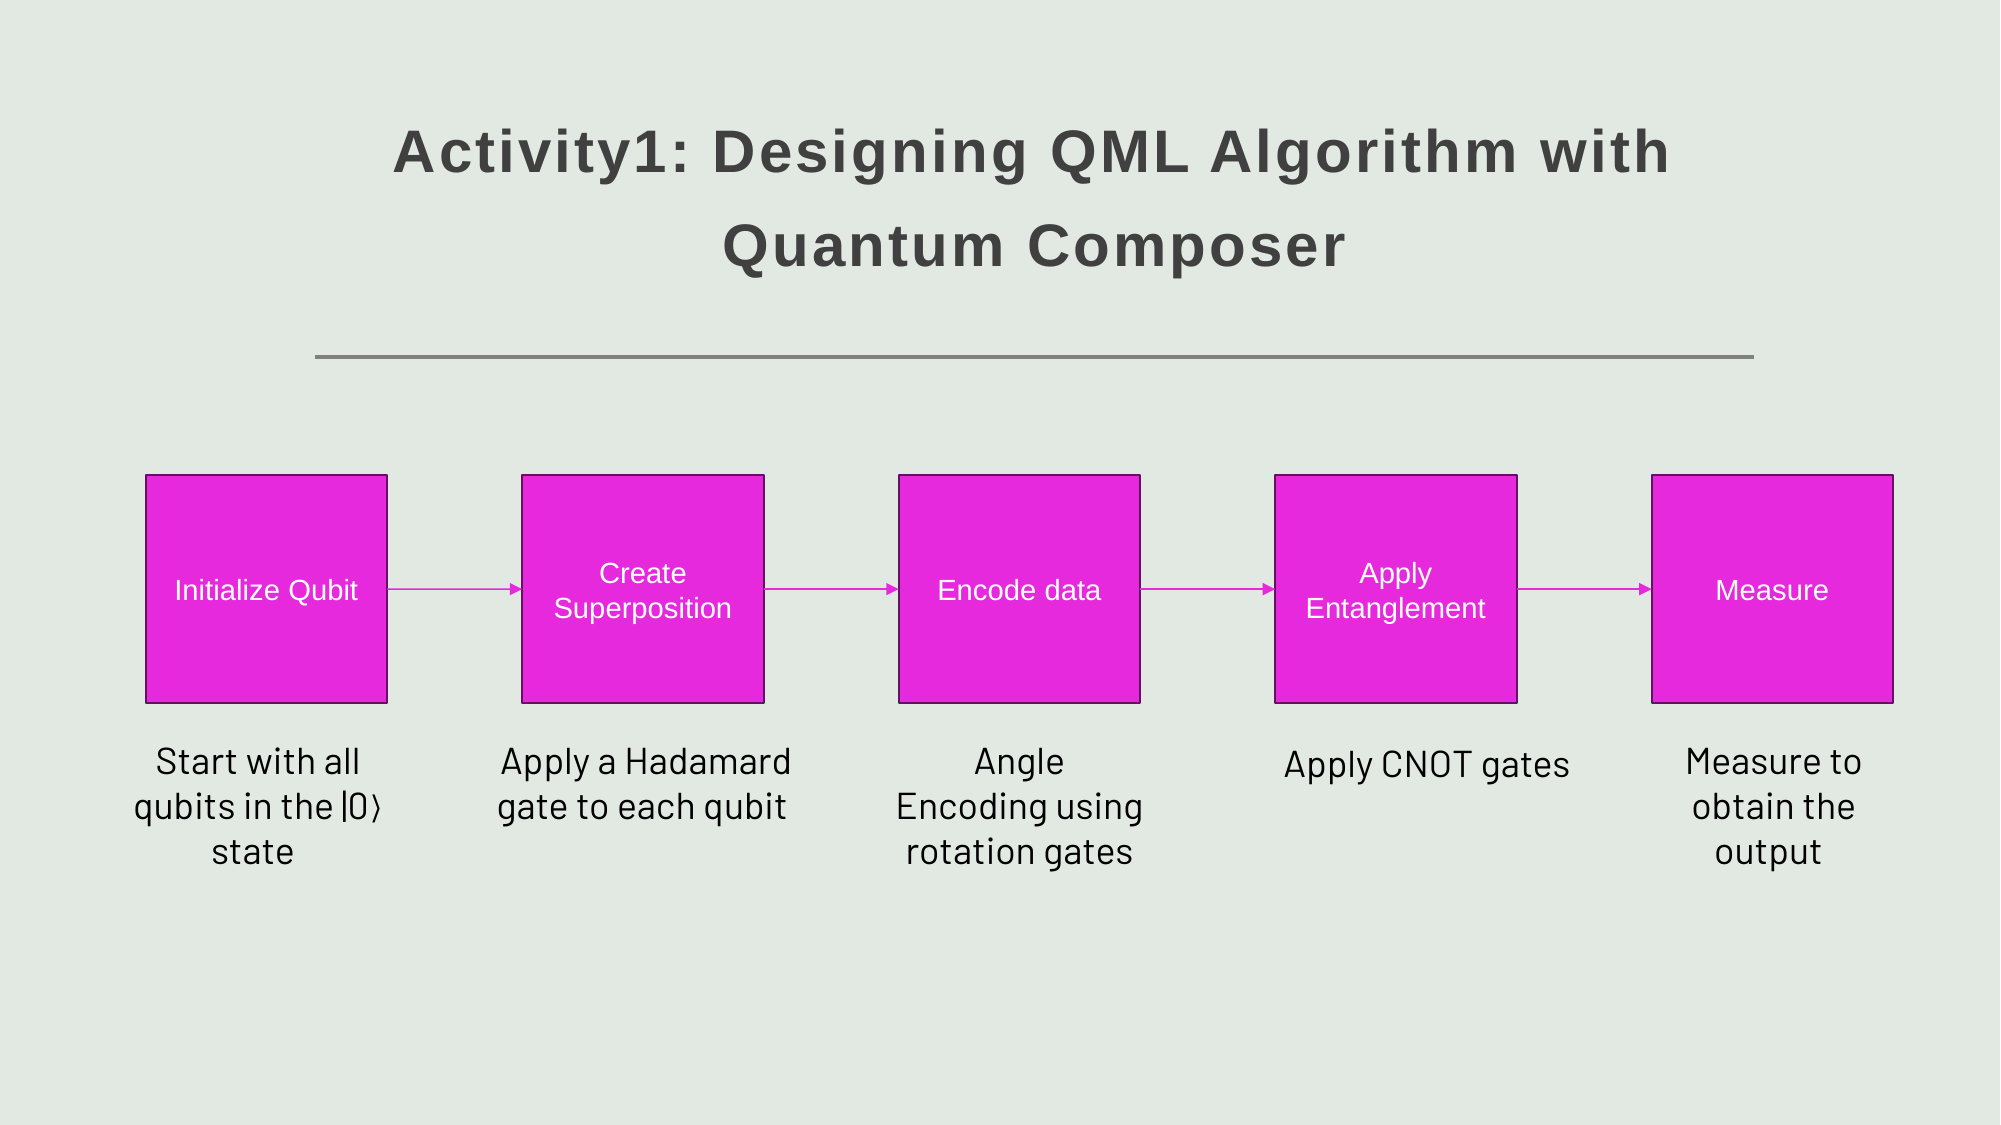

# Activity1: Designing QML Algorithm with Quantum Composer
Initialize Qubit
Create Superposition
Encode data
Apply
Entanglement
Measure
Start with all qubits in the |0⟩ state
Apply a Hadamard gate to each qubit
Angle
Encoding using rotation gates

Measure to obtain the output
Apply CNOT gates